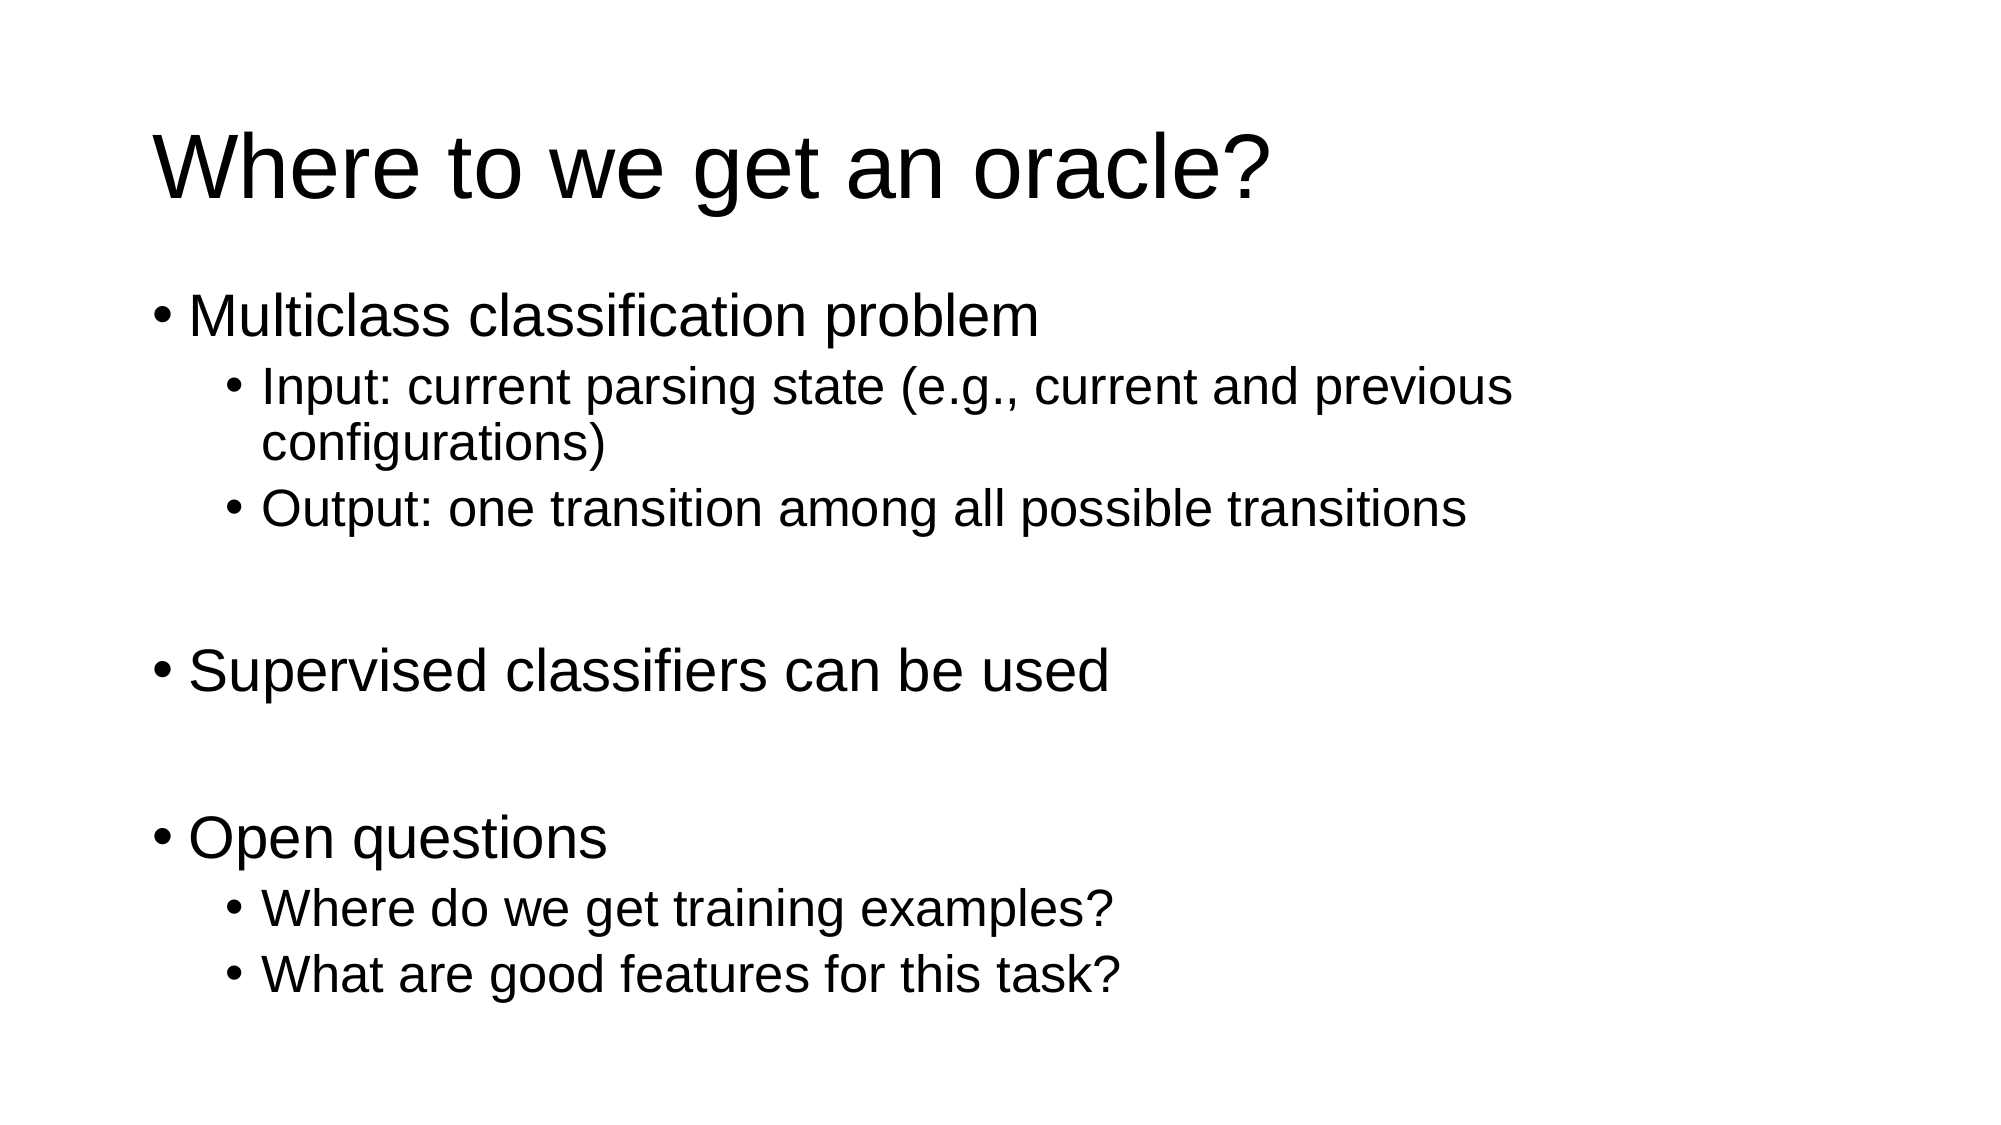

# Where to we get an oracle?
Multiclass classification problem
Input: current parsing state (e.g., current and previous configurations)
Output: one transition among all possible transitions

Supervised classifiers can be used

Open questions
Where do we get training examples?
What are good features for this task?